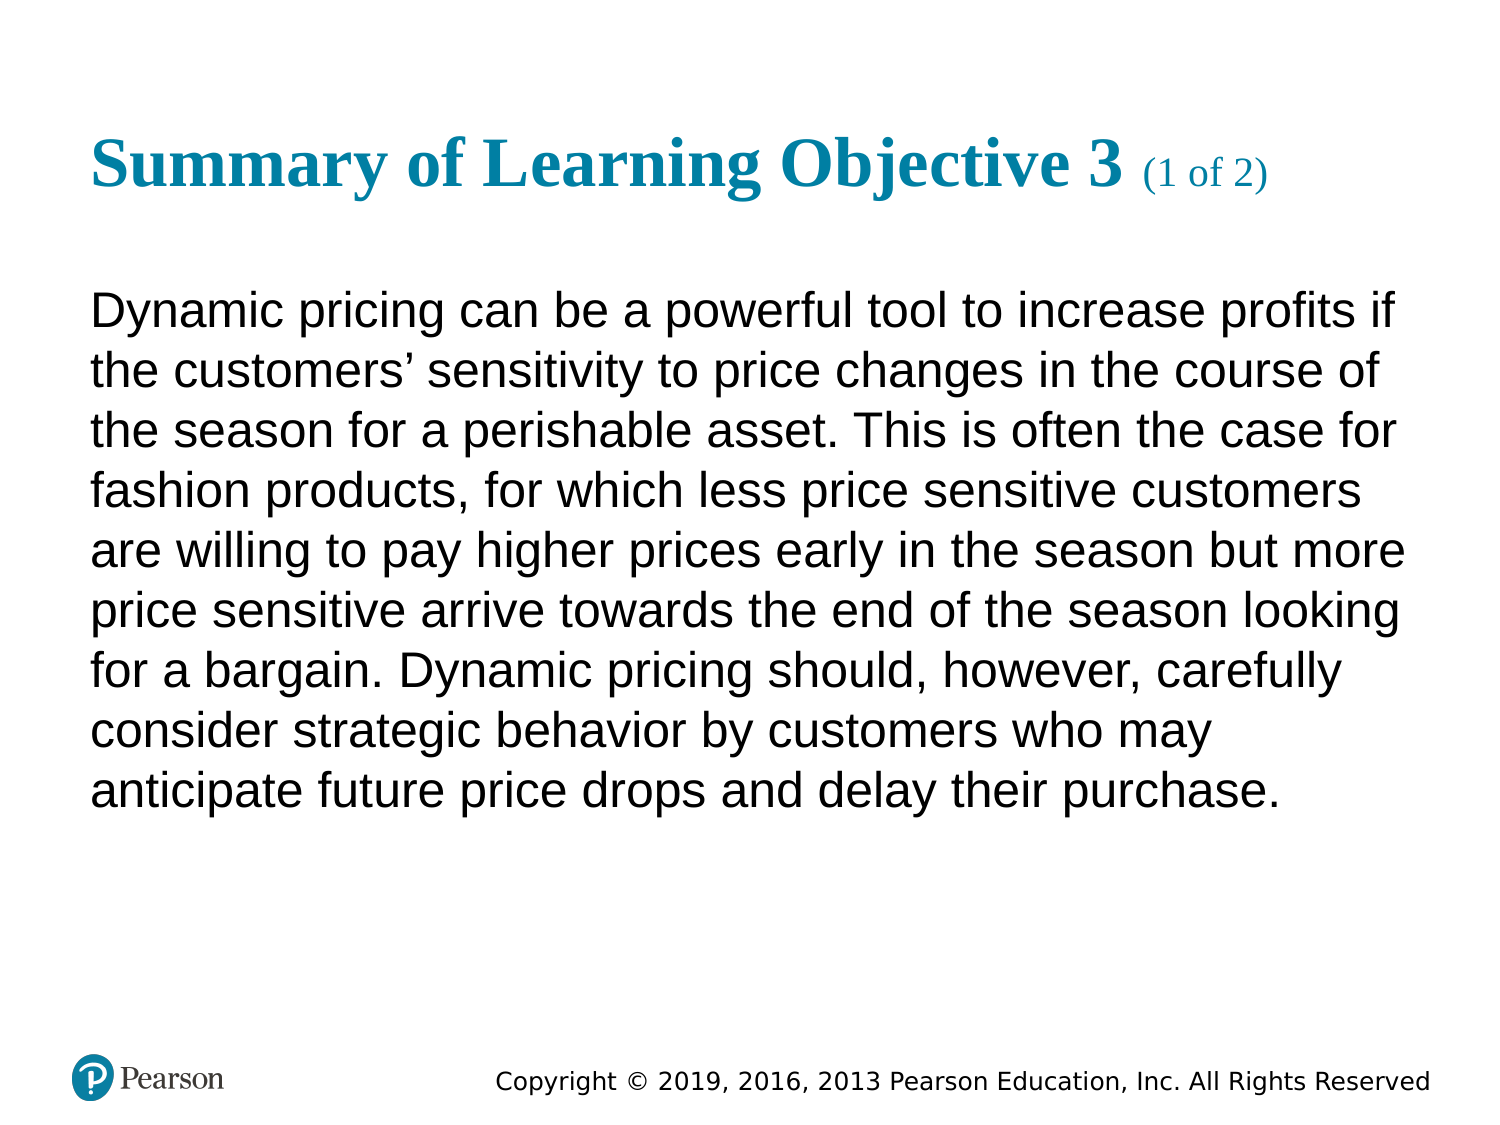

# Summary of Learning Objective 3 (1 of 2)
Dynamic pricing can be a powerful tool to increase profits if the customers’ sensitivity to price changes in the course of the season for a perishable asset. This is often the case for fashion products, for which less price sensitive customers are willing to pay higher prices early in the season but more price sensitive arrive towards the end of the season looking for a bargain. Dynamic pricing should, however, carefully consider strategic behavior by customers who may anticipate future price drops and delay their purchase.